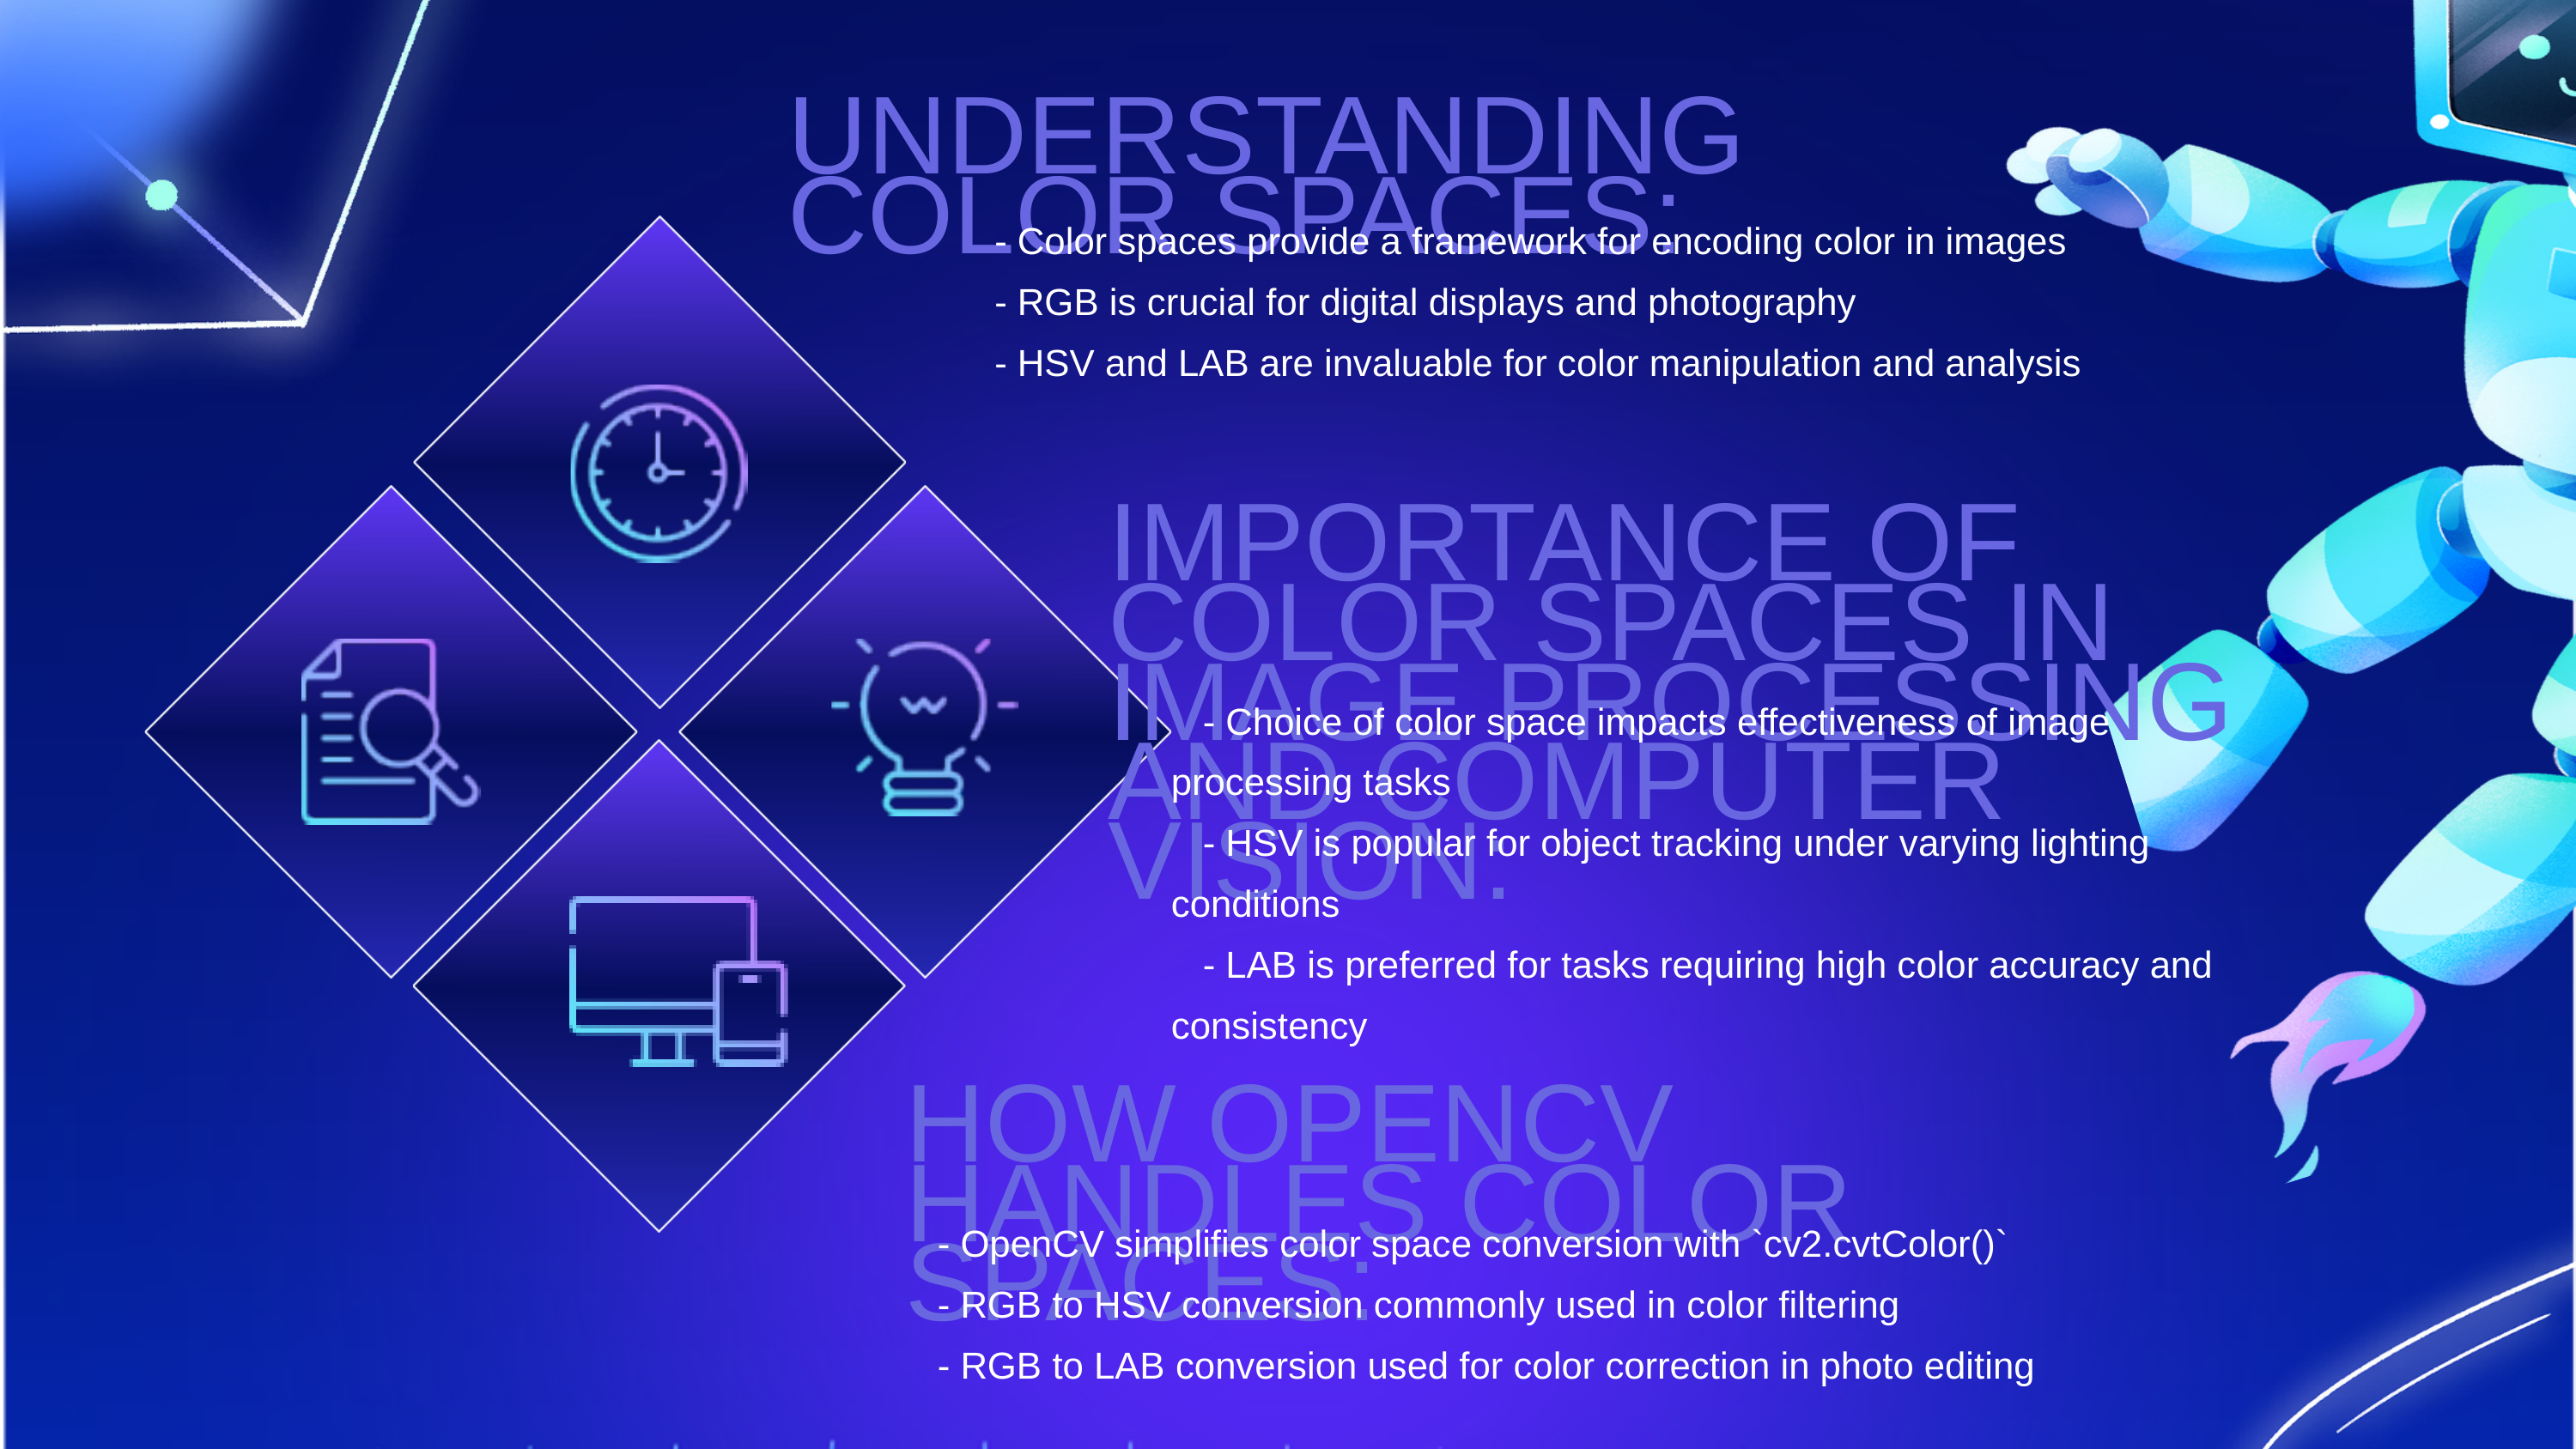

UNDERSTANDING COLOR SPACES:
   - Color spaces provide a framework for encoding color in images
   - RGB is crucial for digital displays and photography
   - HSV and LAB are invaluable for color manipulation and analysis

IMPORTANCE OF COLOR SPACES IN IMAGE PROCESSING AND COMPUTER VISION:

   - Choice of color space impacts effectiveness of image processing tasks
   - HSV is popular for object tracking under varying lighting conditions
   - LAB is preferred for tasks requiring high color accuracy and consistency

HOW OPENCV HANDLES COLOR SPACES:
   - OpenCV simplifies color space conversion with `cv2.cvtColor()`
   - RGB to HSV conversion commonly used in color filtering
   - RGB to LAB conversion used for color correction in photo editing